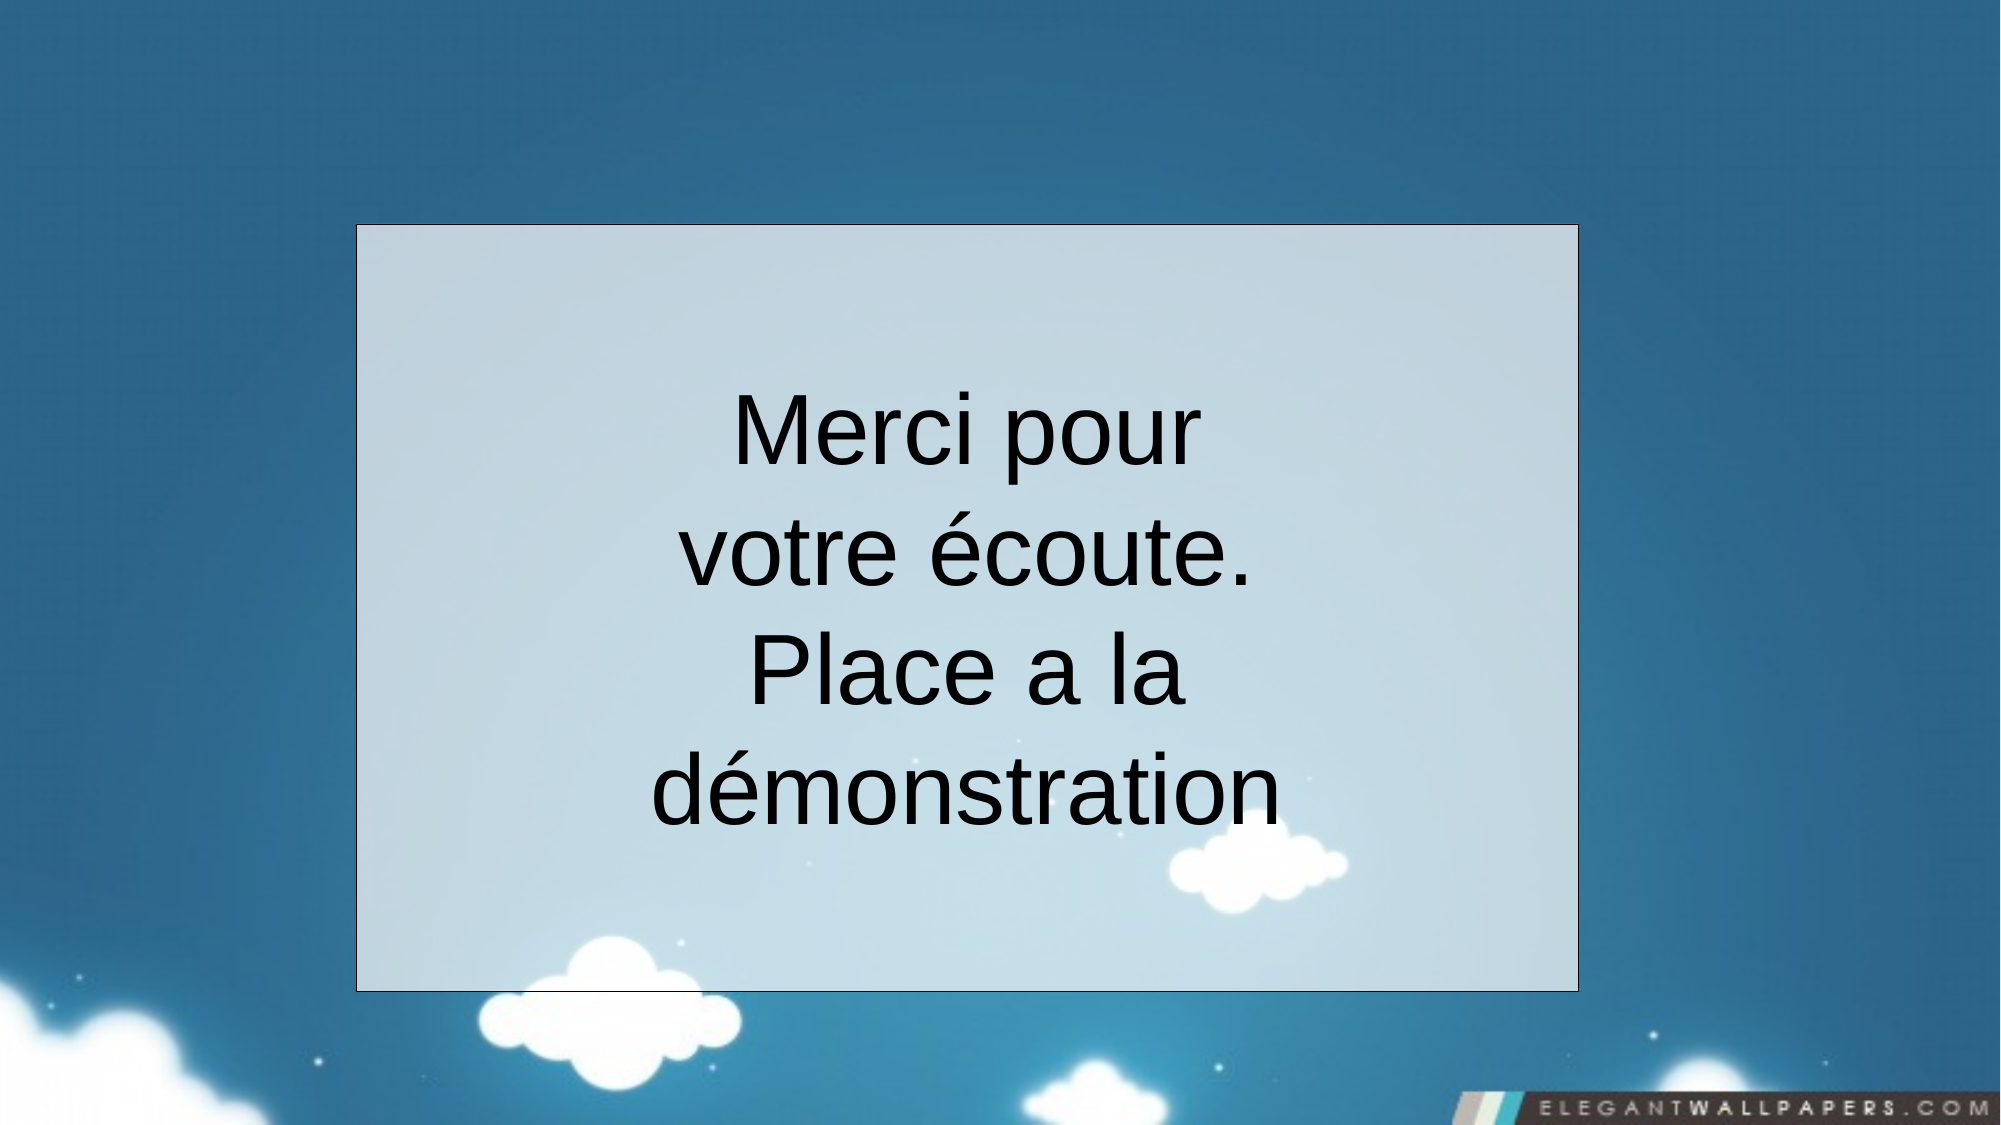

Merci pour votre écoute.
Place a la démonstration